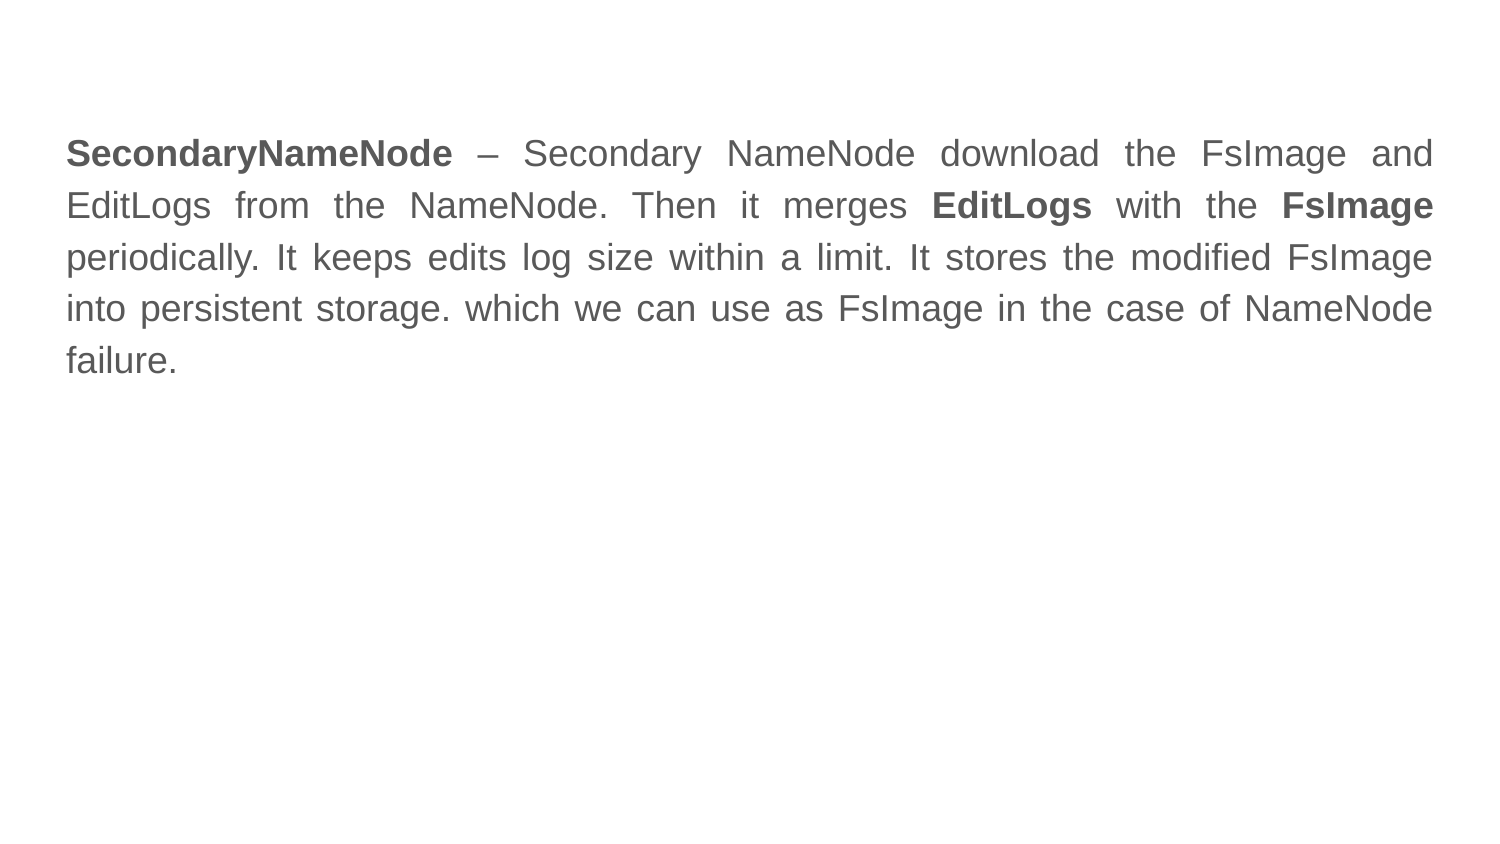

SecondaryNameNode – Secondary NameNode download the FsImage and EditLogs from the NameNode. Then it merges EditLogs with the FsImage periodically. It keeps edits log size within a limit. It stores the modified FsImage into persistent storage. which we can use as FsImage in the case of NameNode failure.